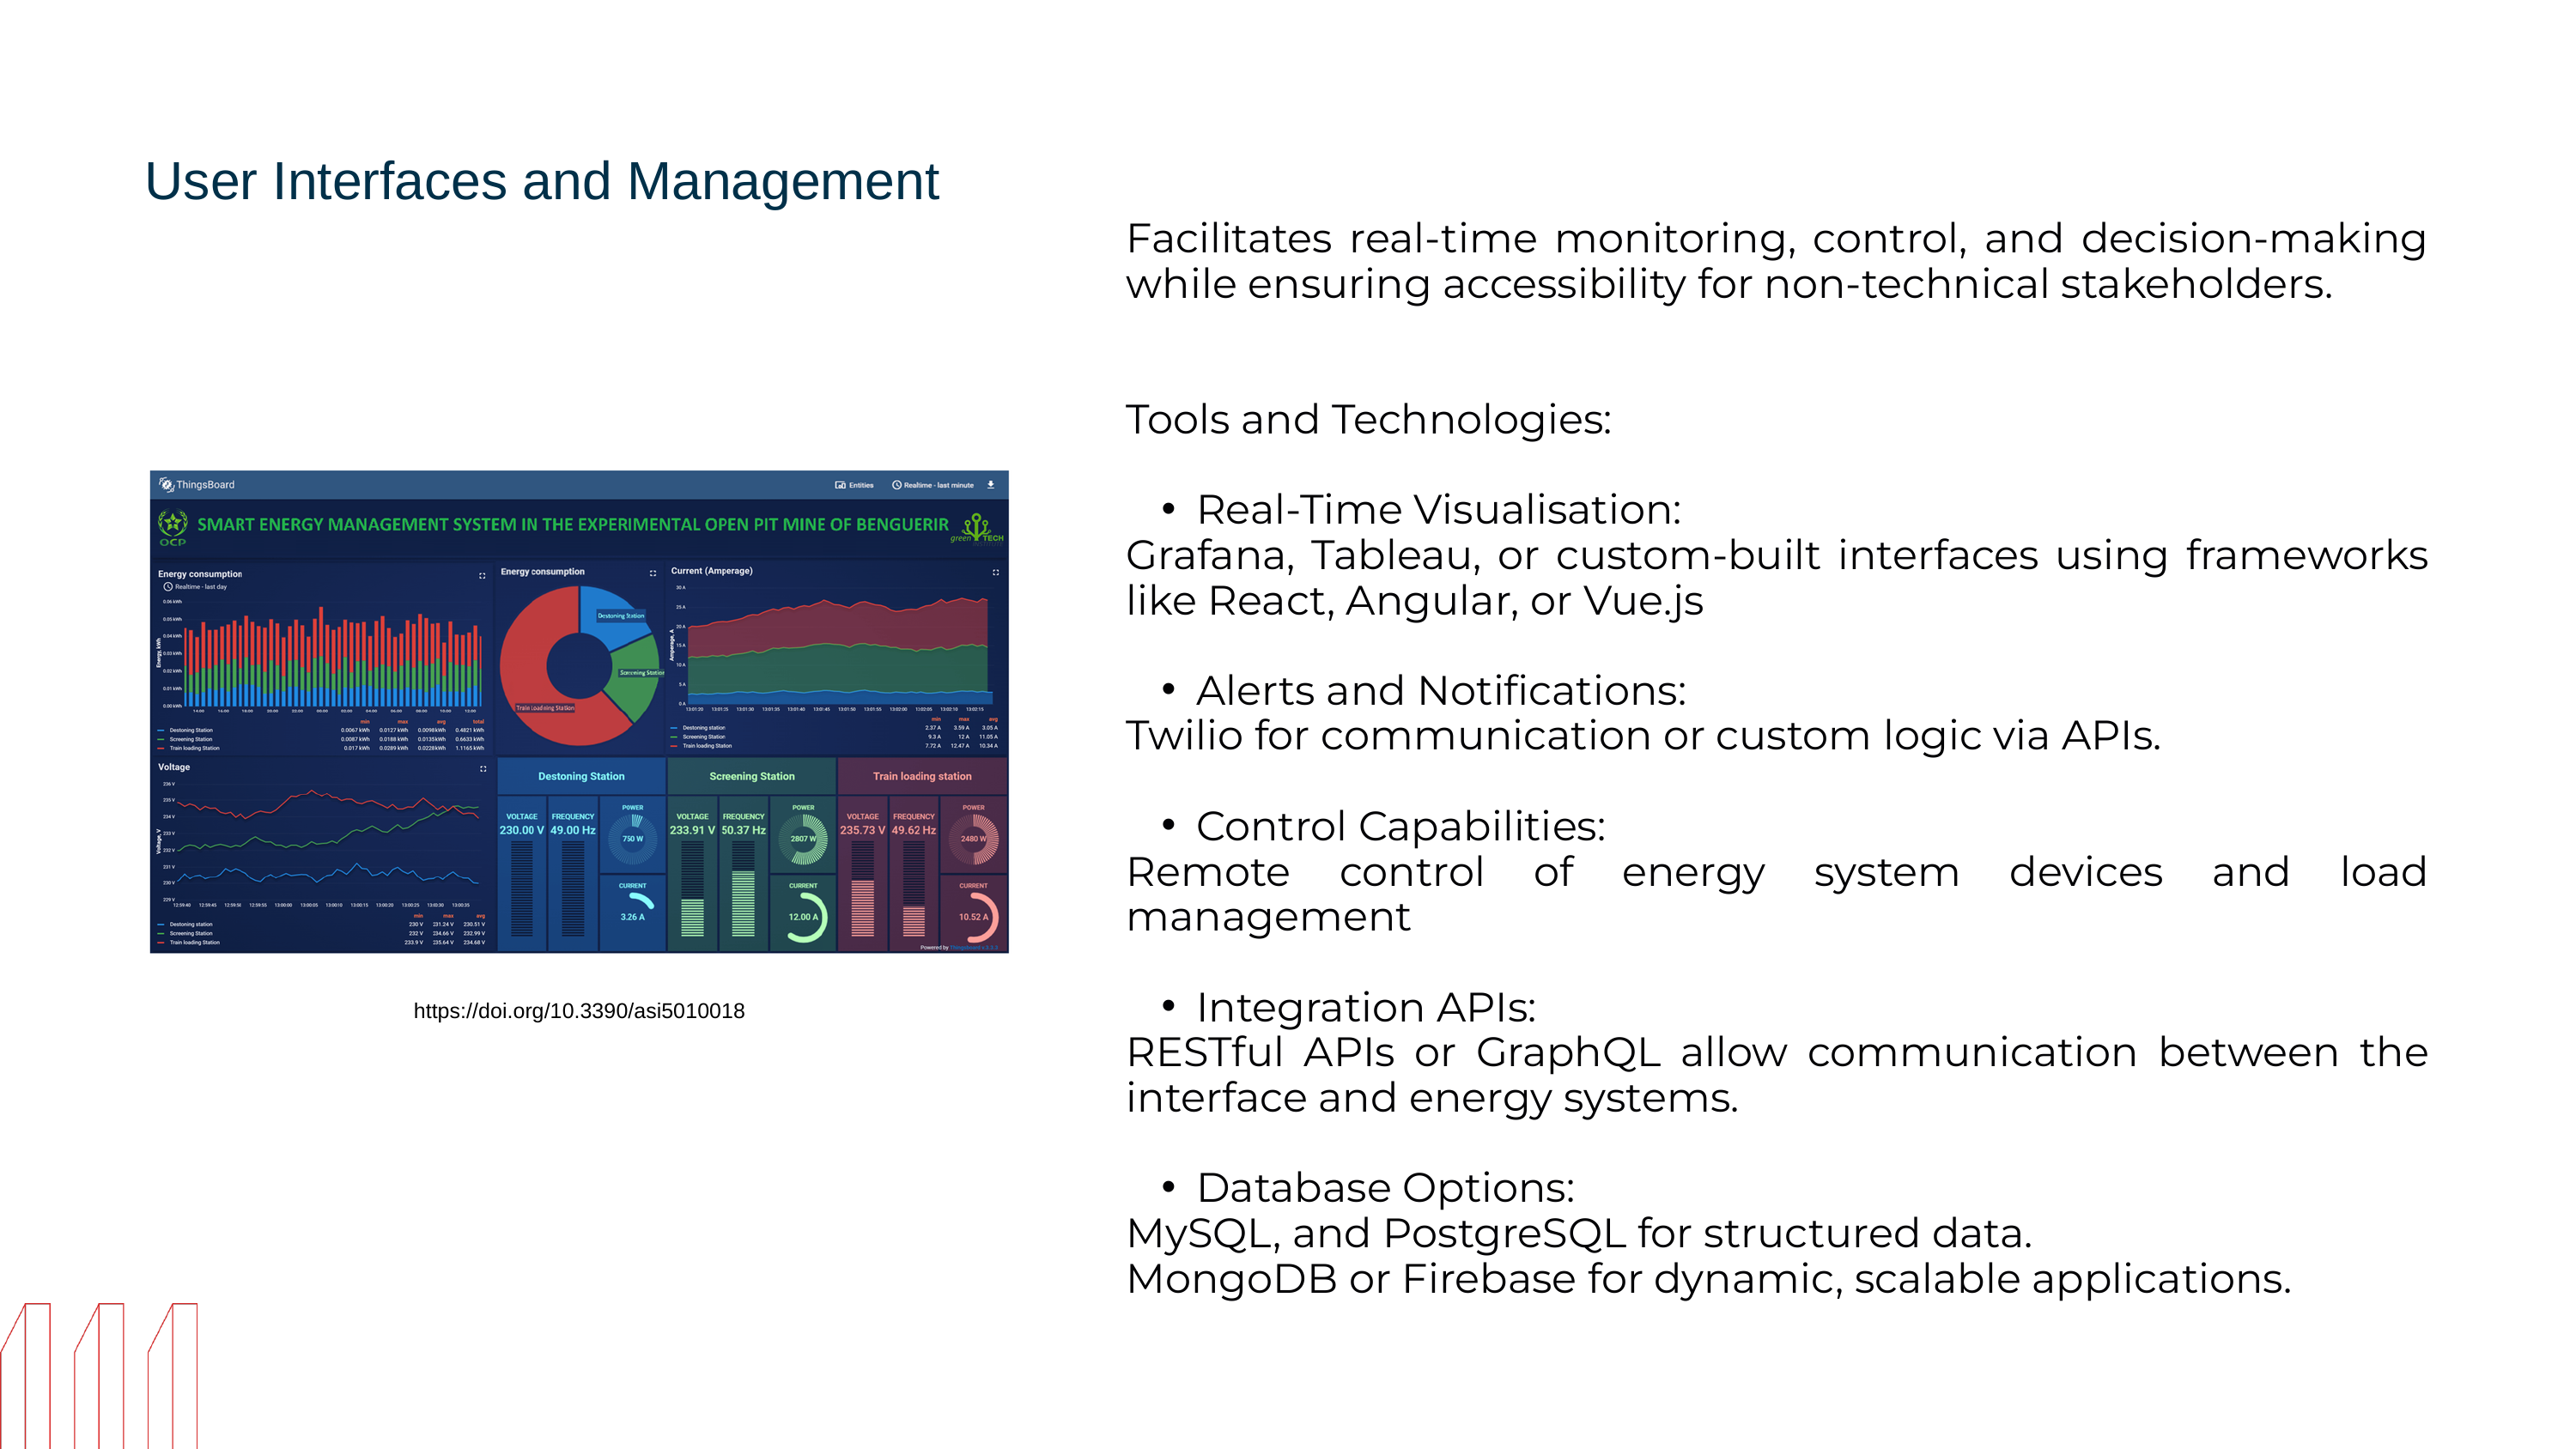

User Interfaces and Management
Facilitates real-time monitoring, control, and decision-making while ensuring accessibility for non-technical stakeholders.

Tools and Technologies:

Real-Time Visualisation:
Grafana, Tableau, or custom-built interfaces using frameworks like React, Angular, or Vue.js

Alerts and Notifications:
Twilio for communication or custom logic via APIs.

Control Capabilities:
Remote control of energy system devices and load management

Integration APIs:
RESTful APIs or GraphQL allow communication between the interface and energy systems.

Database Options:
MySQL, and PostgreSQL for structured data.
MongoDB or Firebase for dynamic, scalable applications.

https://doi.org/10.3390/asi5010018